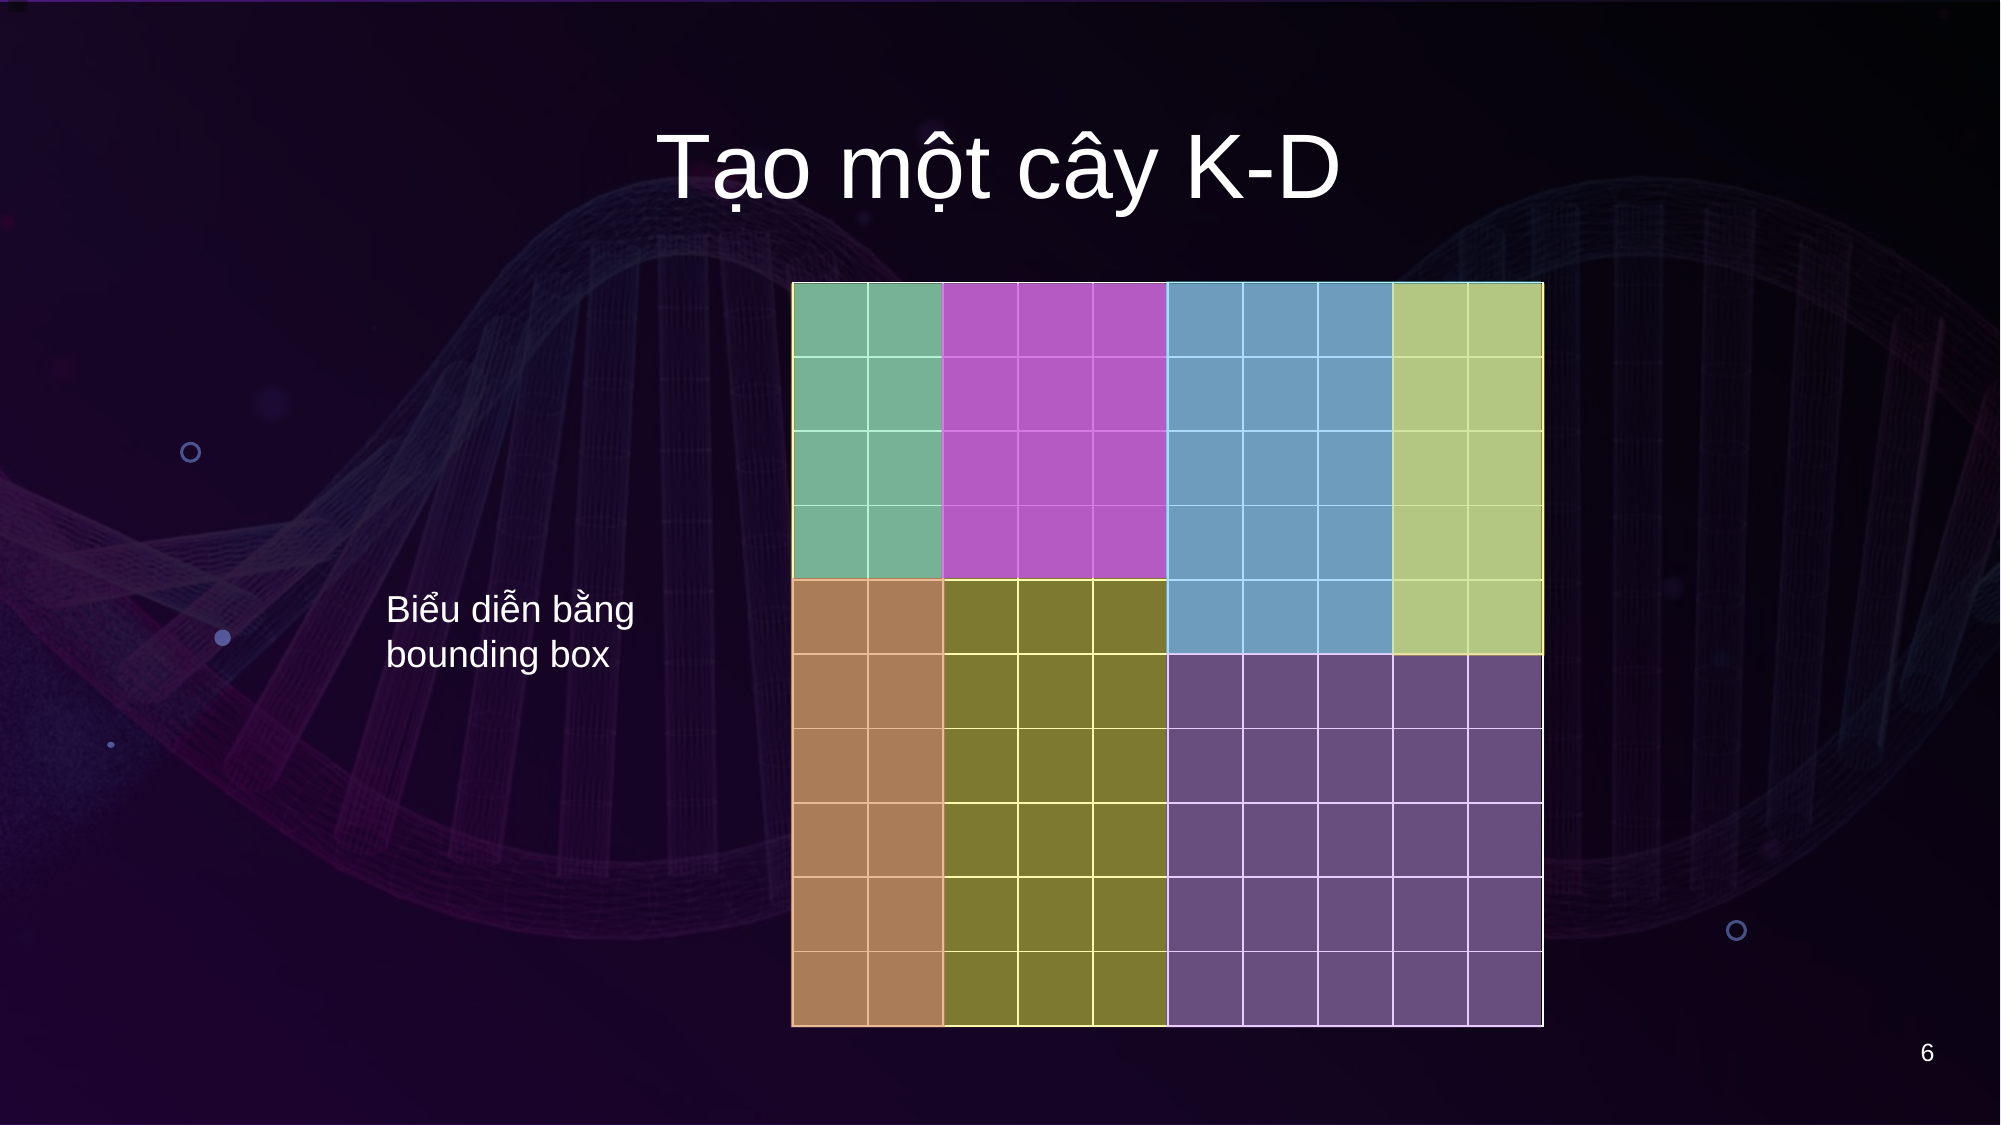

# Tạo một cây K-D

|  |  |  |  |  |  |  |  |  |  |
| --- | --- | --- | --- | --- | --- | --- | --- | --- | --- |
|  |  |  |  |  |  |  |  |  |  |
|  |  |  |  |  |  |  |  |  |  |
|  |  |  |  |  |  |  |  |  |  |
|  |  |  |  |  |  |  |  |  |  |
|  |  |  |  |  |  |  |  |  |  |
|  |  |  |  |  |  |  |  |  |  |
|  |  |  |  |  |  |  |  |  |  |
|  |  |  |  |  |  |  |  |  |  |
|  |  |  |  |  |  |  |  |  |  |

Biểu diễn bằng bounding box

6